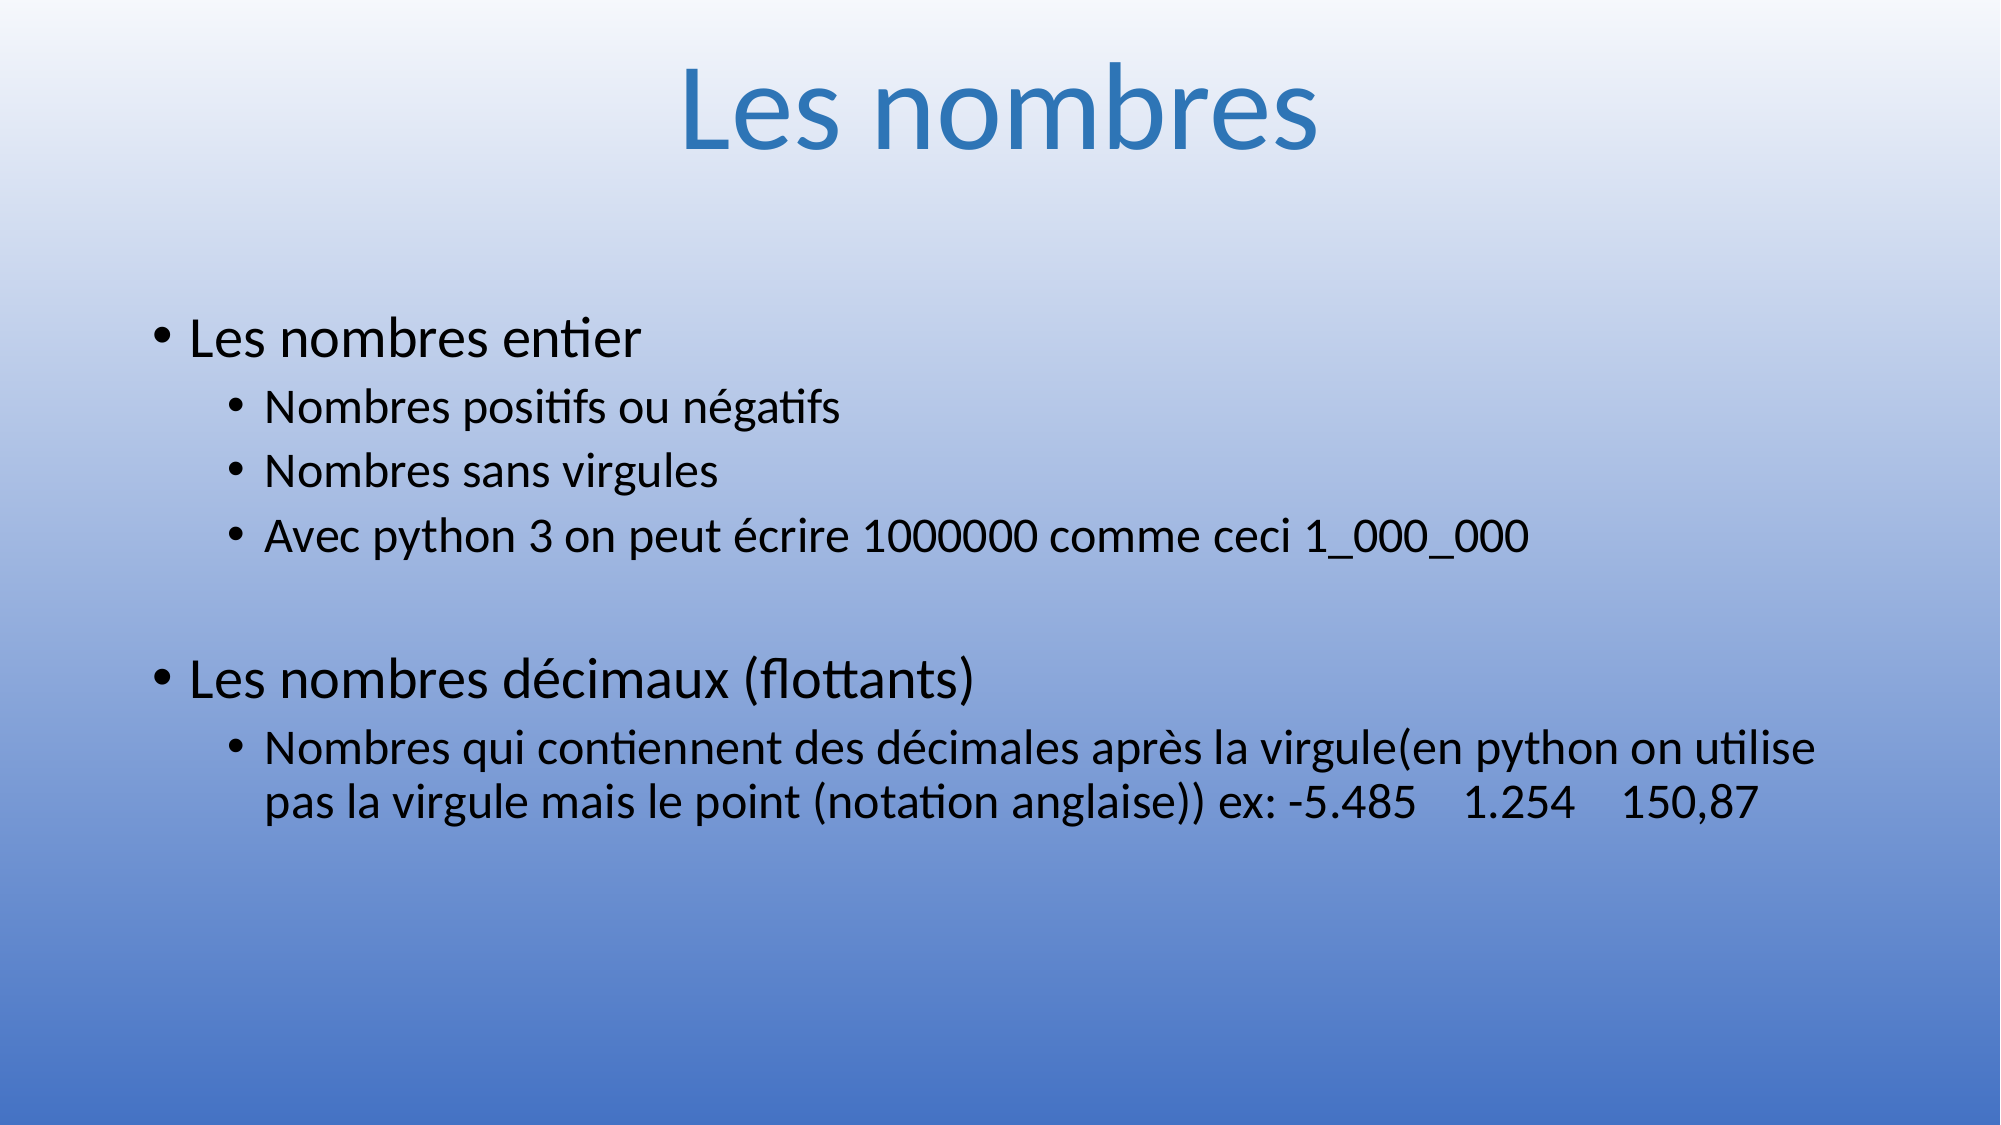

# Les nombres
Les nombres entier
Nombres positifs ou négatifs
Nombres sans virgules
Avec python 3 on peut écrire 1000000 comme ceci 1_000_000

Les nombres décimaux (flottants)
Nombres qui contiennent des décimales après la virgule(en python on utilise pas la virgule mais le point (notation anglaise)) ex: -5.485    1.254    150,87

13